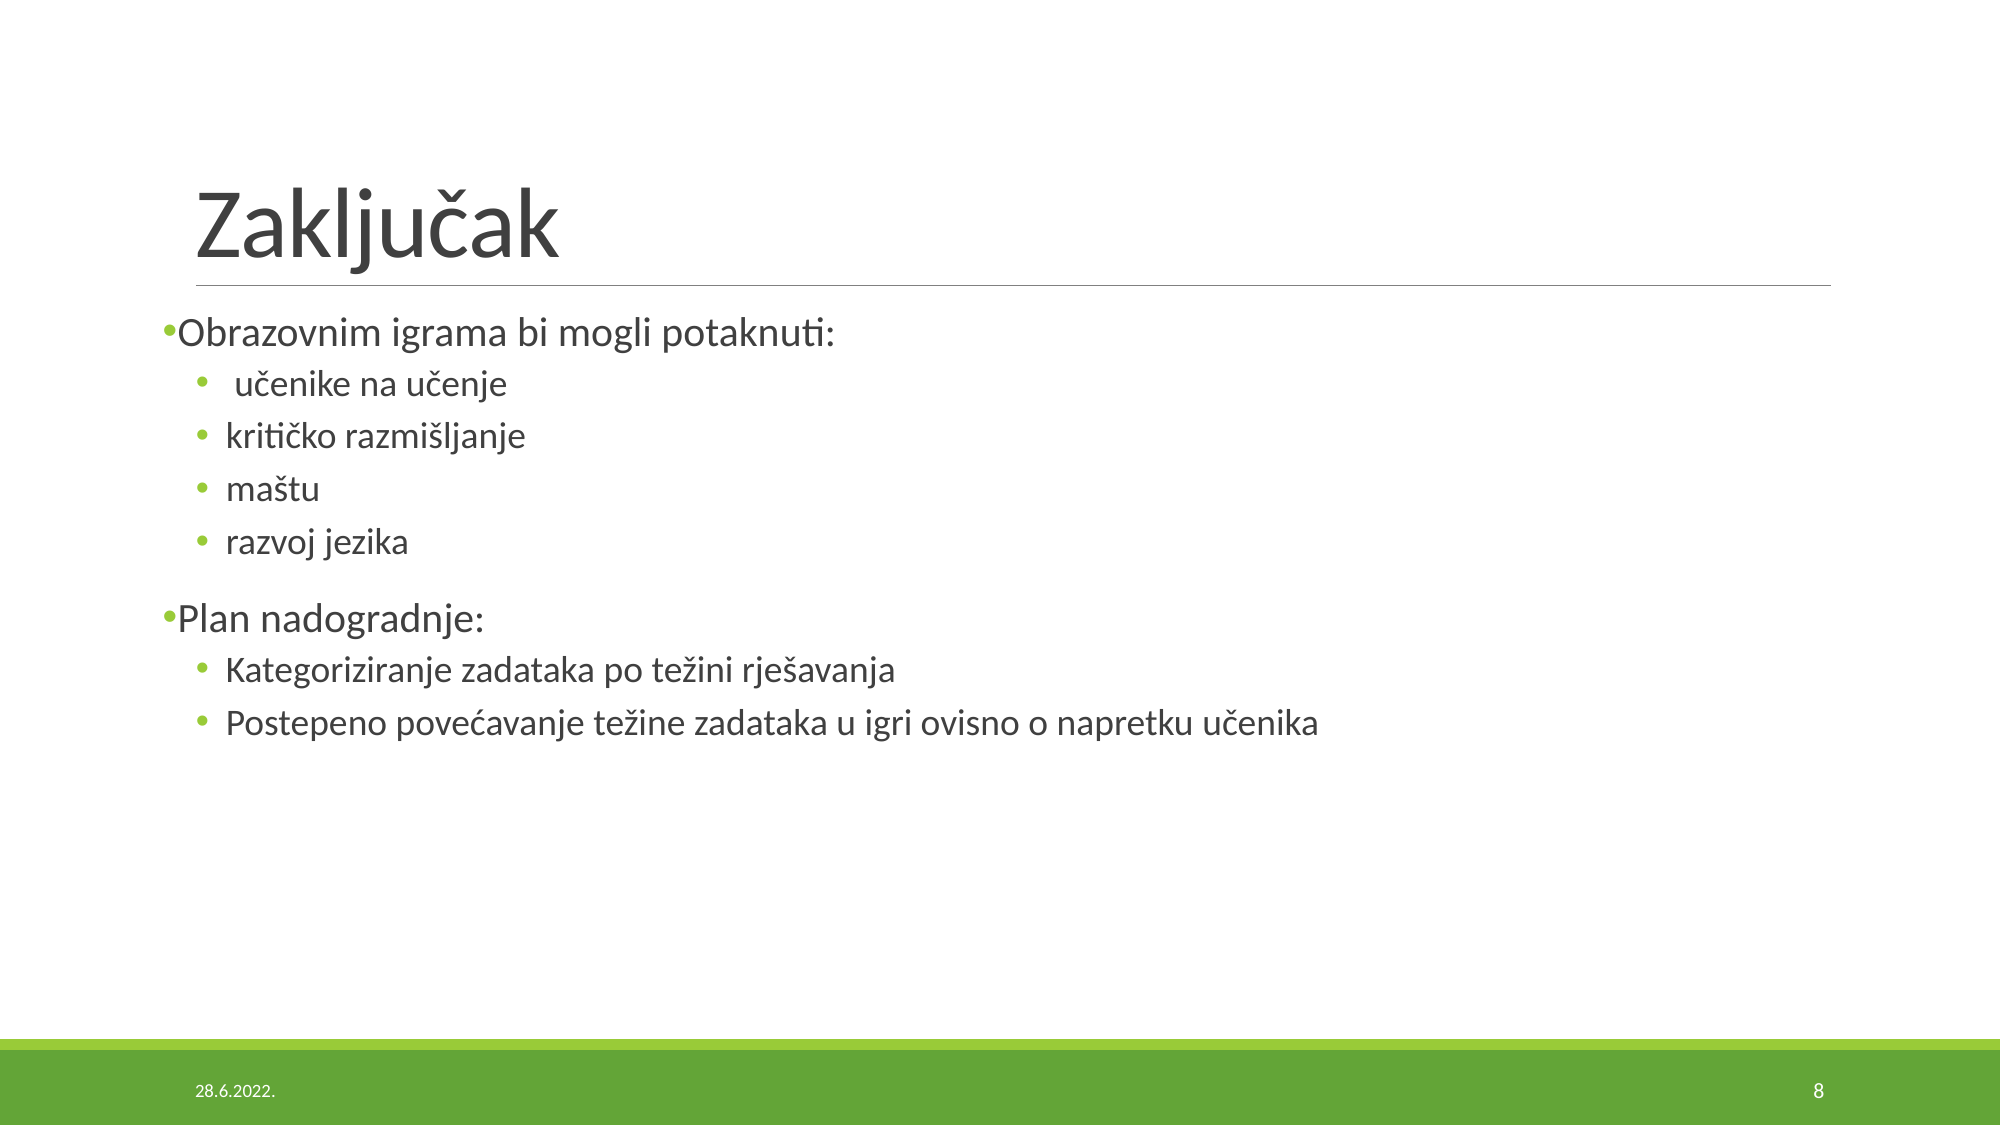

# Zaključak
Obrazovnim igrama bi mogli potaknuti:
 učenike na učenje
kritičko razmišljanje
maštu
razvoj jezika
Plan nadogradnje:
Kategoriziranje zadataka po težini rješavanja
Postepeno povećavanje težine zadataka u igri ovisno o napretku učenika

28.6.2022.
8